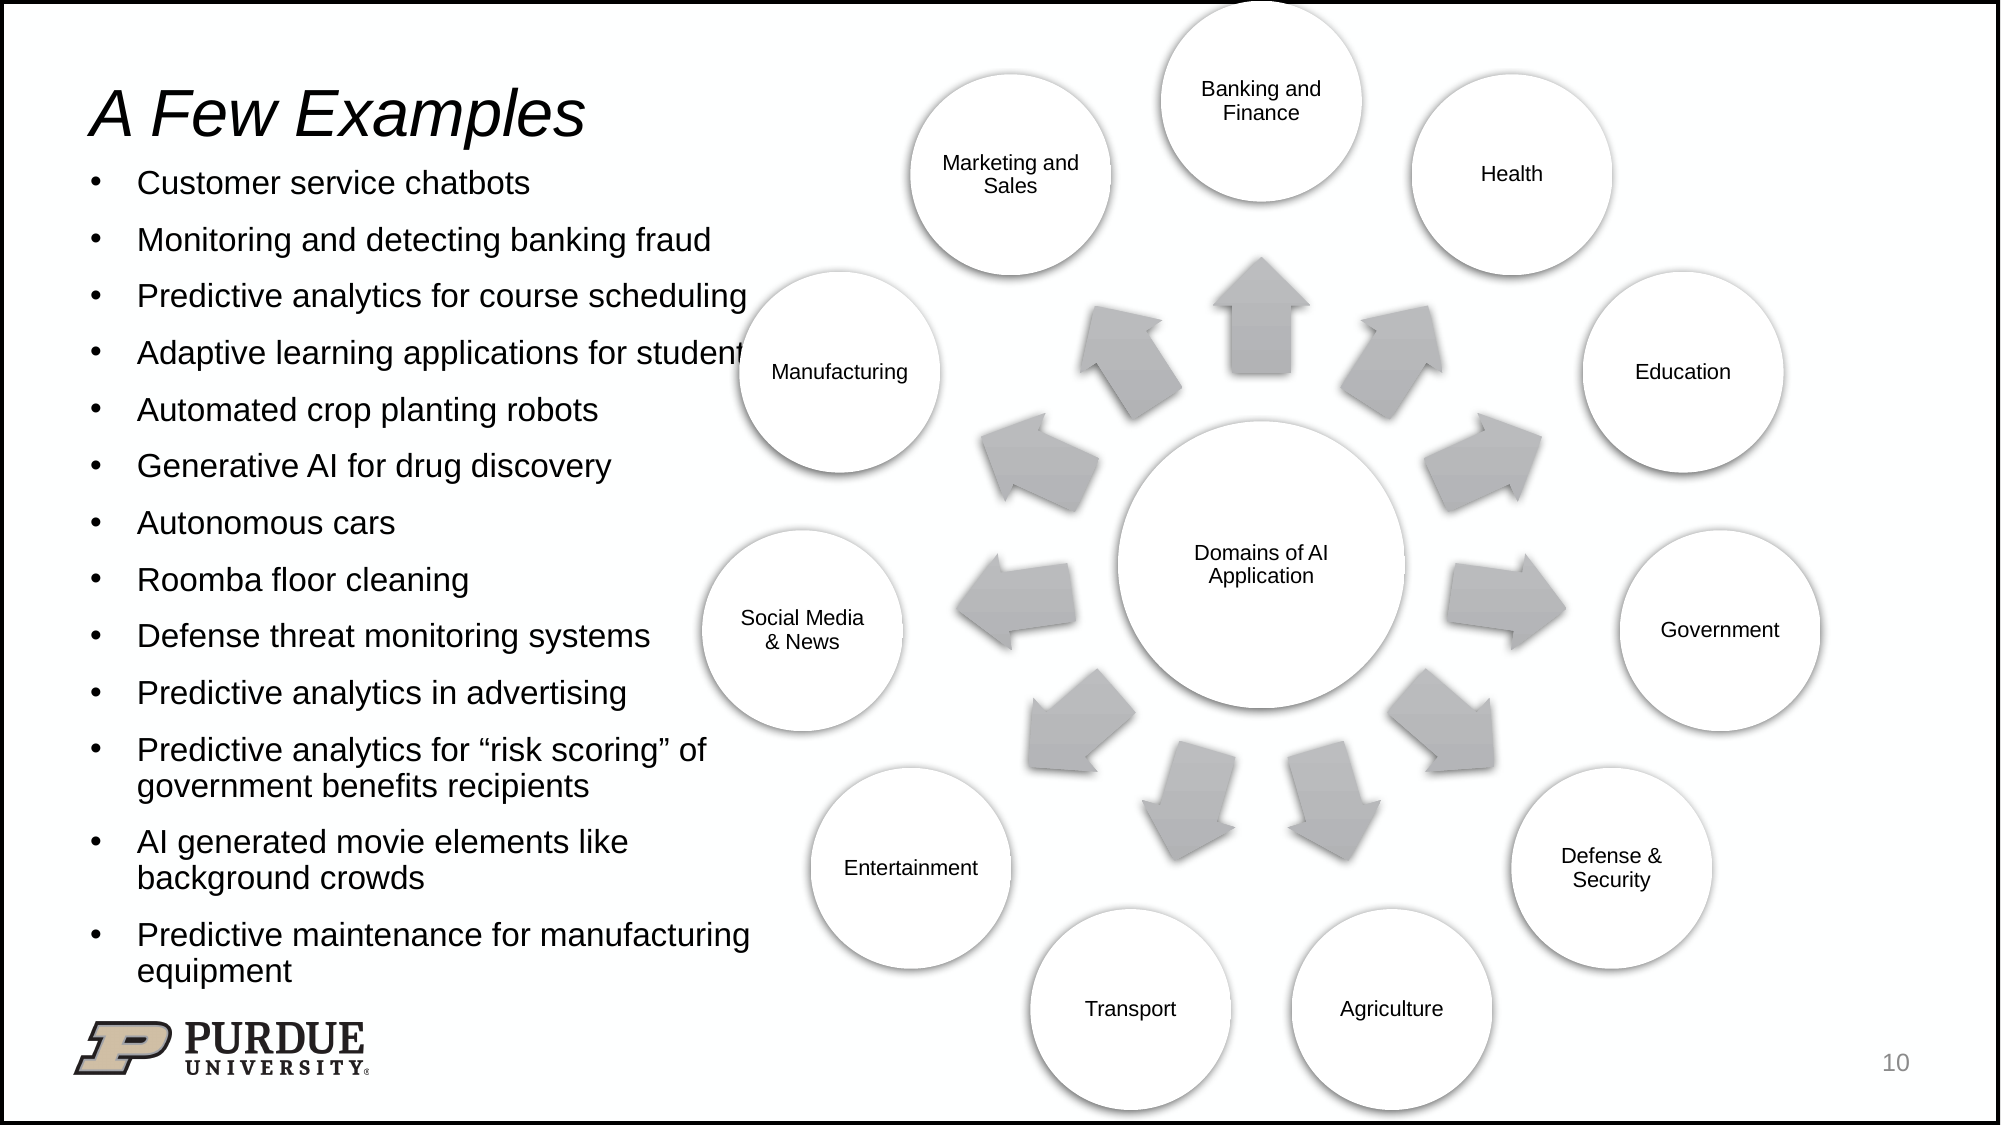

# A Few Examples
Domains of AI Application

Banking and Finance

Health

Education

Government

Defense & Security

Agriculture

Transport

Entertainment

Social Media & News

Manufacturing

Marketing and Sales
Customer service chatbots
Monitoring and detecting banking fraud
Predictive analytics for course scheduling
Adaptive learning applications for students
Automated crop planting robots
Generative AI for drug discovery
Autonomous cars
Roomba floor cleaning
Defense threat monitoring systems
Predictive analytics in advertising
Predictive analytics for “risk scoring” of government benefits recipients
AI generated movie elements like background crowds
Predictive maintenance for manufacturing equipment

10